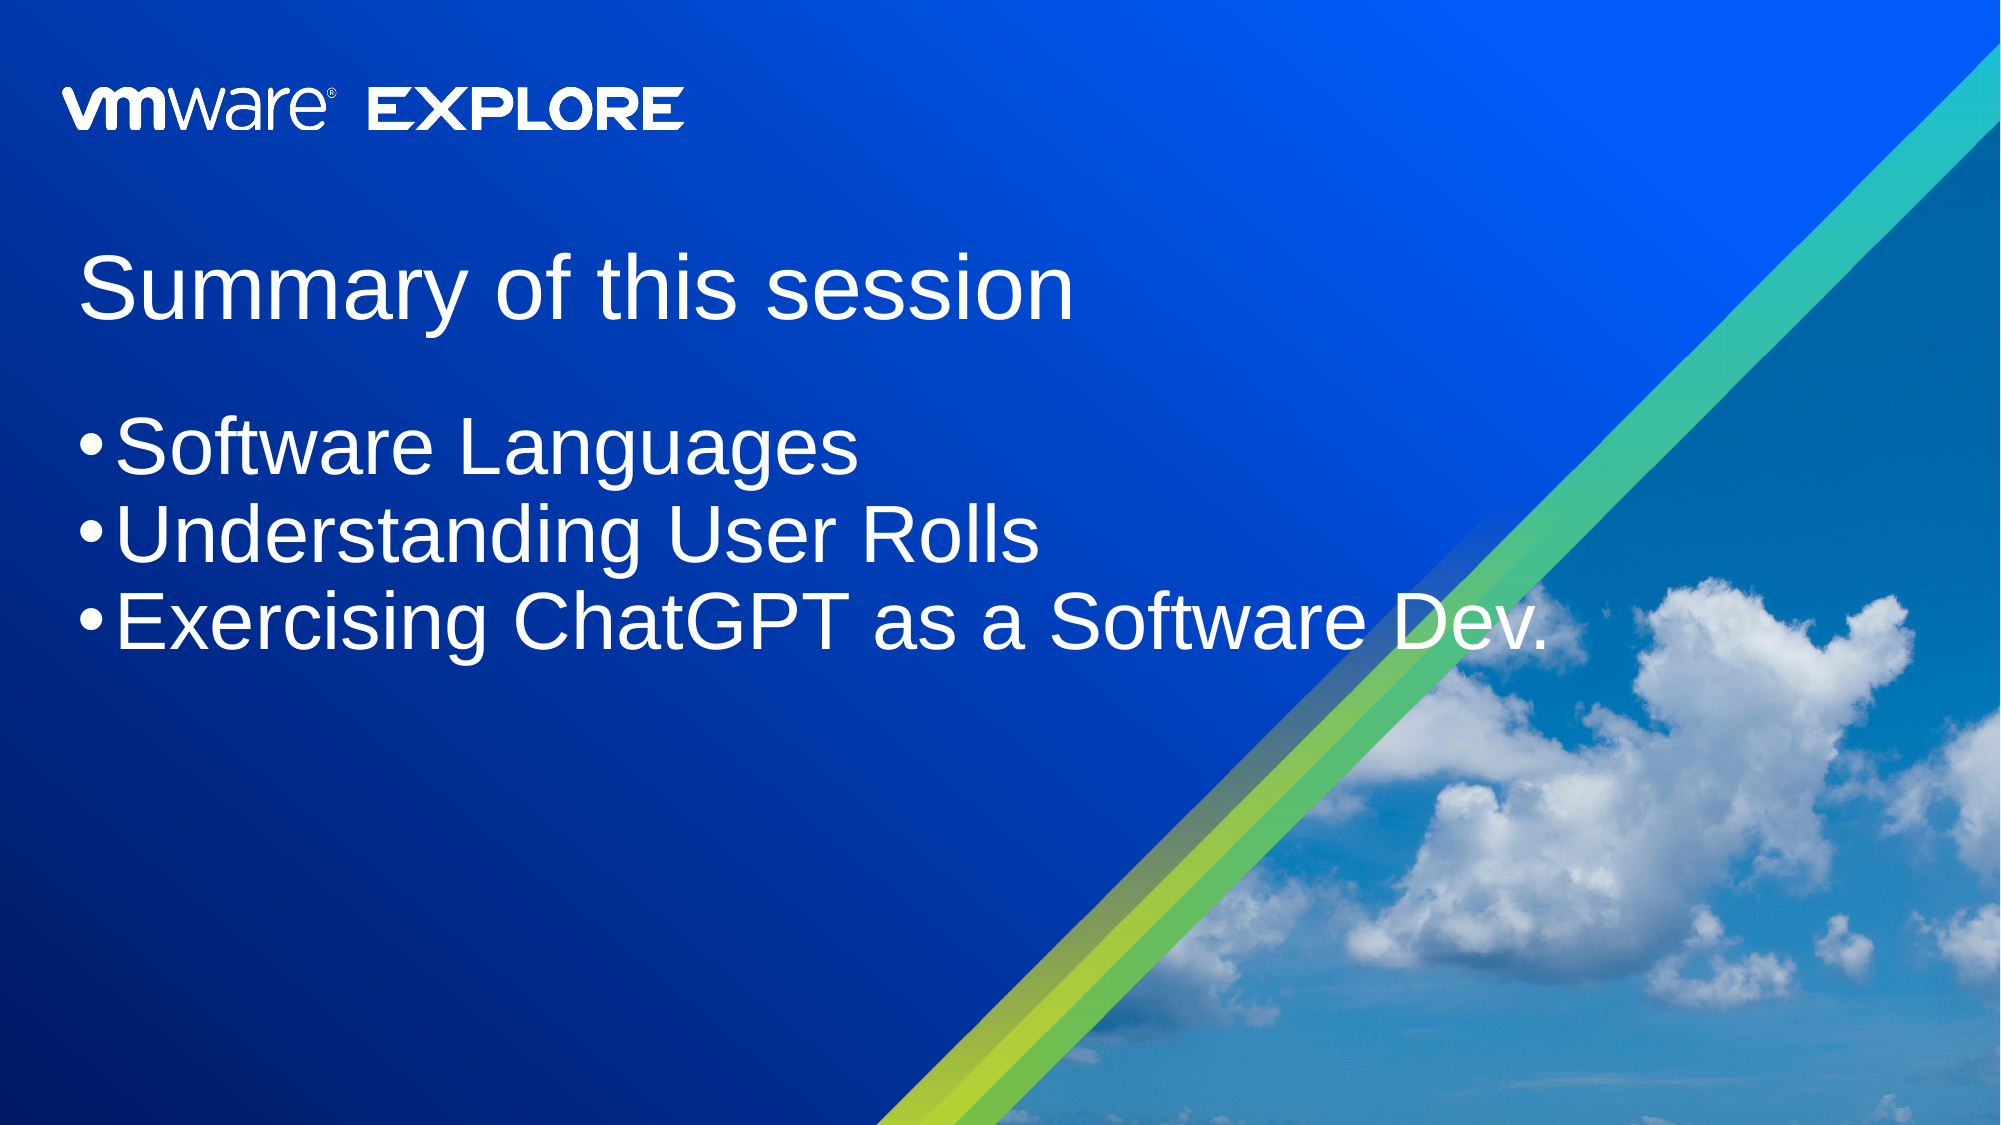

# Summary of this session
Software Languages
Understanding User Rolls
Exercising ChatGPT as a Software Dev.